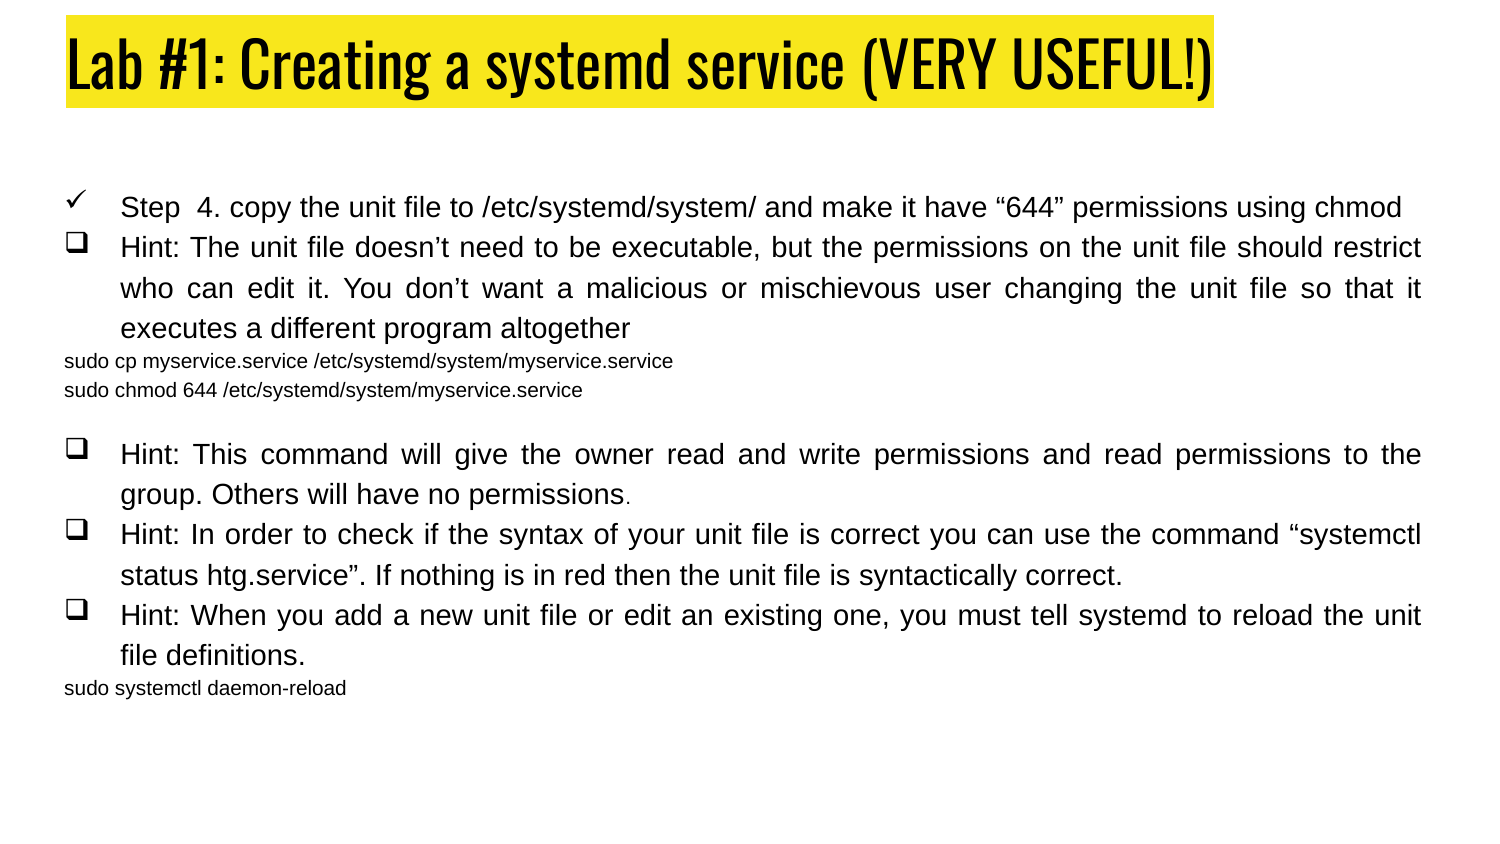

# Lab #1: Creating a systemd service (VERY USEFUL!)

Step  4. copy the unit file to /etc/systemd/system/ and make it have “644” permissions using chmod
Hint: The unit file doesn’t need to be executable, but the permissions on the unit file should restrict who can edit it. You don’t want a malicious or mischievous user changing the unit file so that it executes a different program altogether
sudo cp myservice.service /etc/systemd/system/myservice.service
sudo chmod 644 /etc/systemd/system/myservice.service

Hint: This command will give the owner read and write permissions and read permissions to the group. Others will have no permissions.
Hint: In order to check if the syntax of your unit file is correct you can use the command “systemctl status htg.service”. If nothing is in red then the unit file is syntactically correct.
Hint: When you add a new unit file or edit an existing one, you must tell systemd to reload the unit file definitions.
sudo systemctl daemon-reload